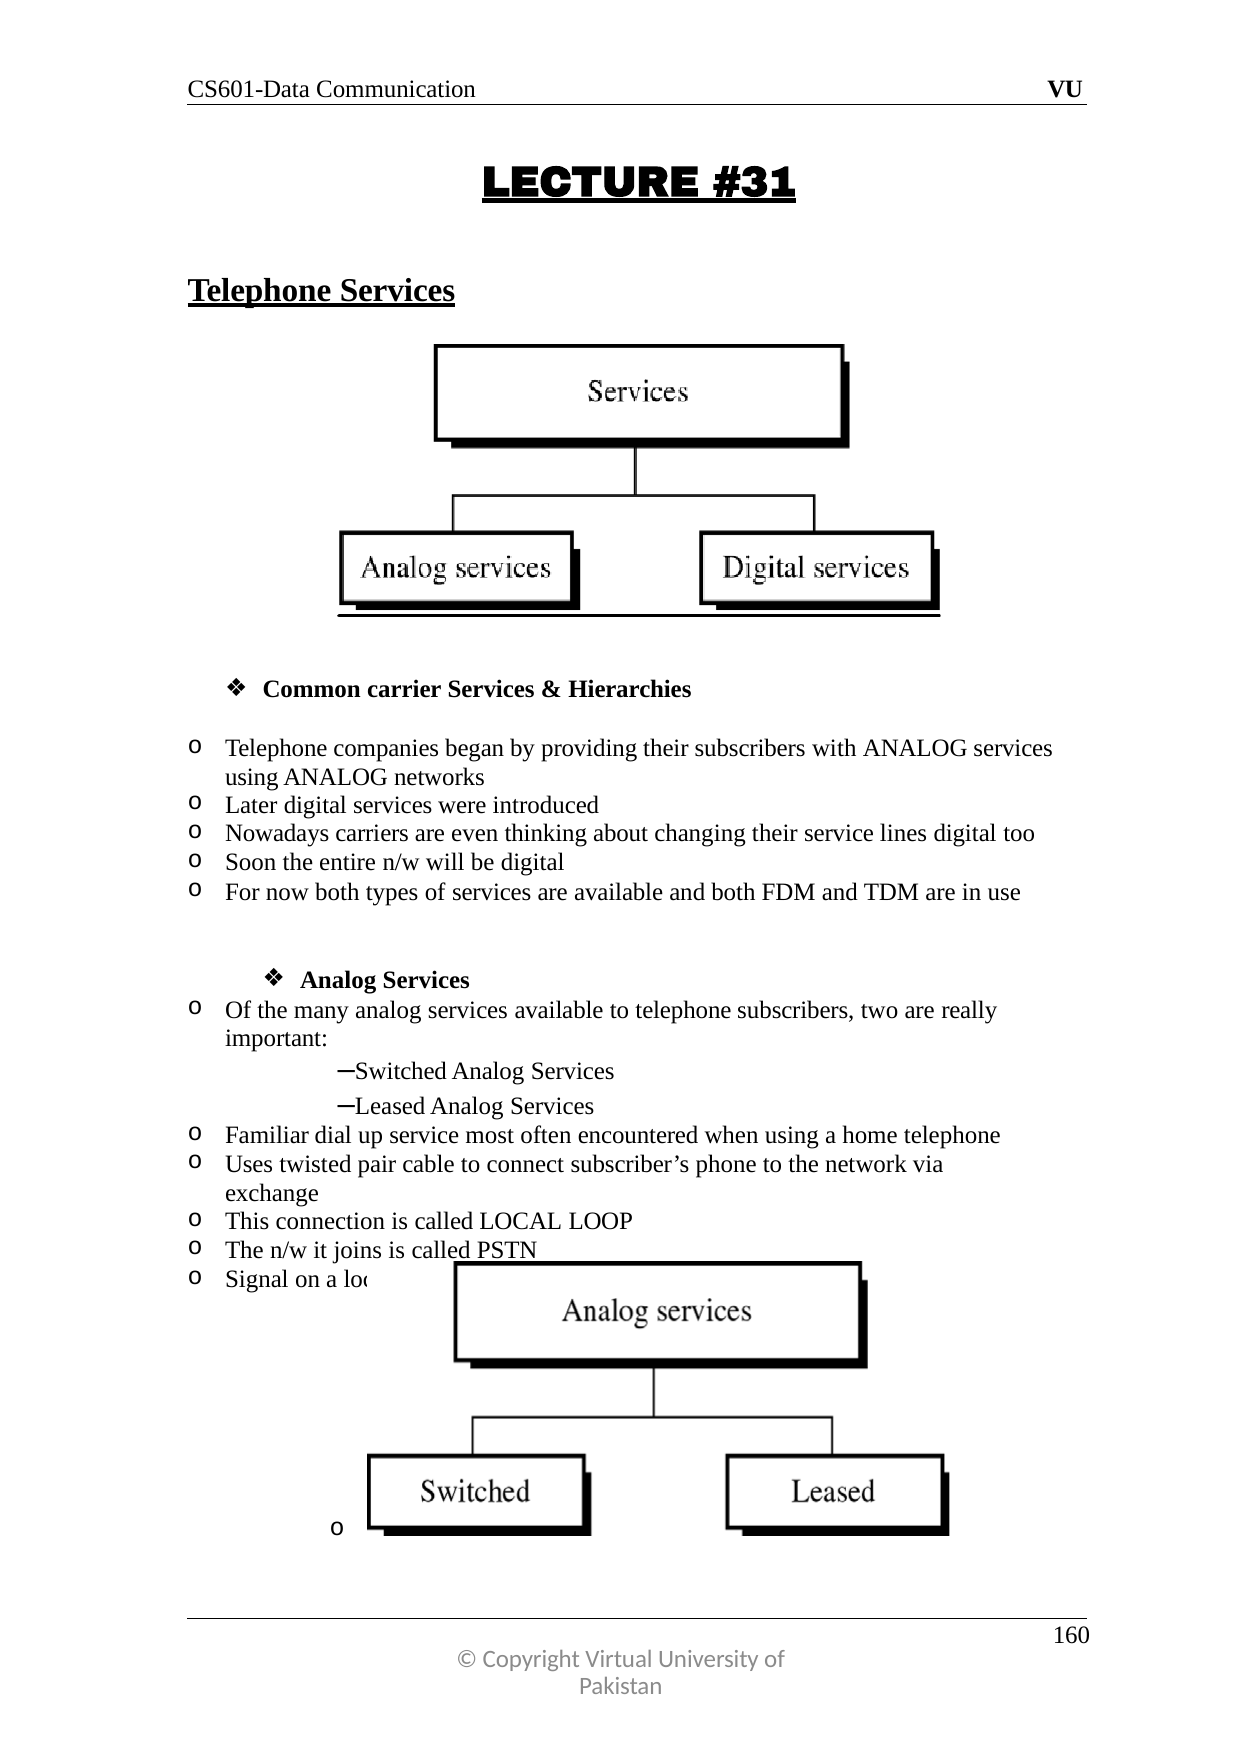

CS601-Data Communication
VU

LECTURE #31

Telephone Services

Common carrier Services & Hierarchies

Telephone companies began by providing their subscribers with ANALOG services  using ANALOG networks
Later digital services were introduced
Nowadays carriers are even thinking about changing their service lines digital too
Soon the entire n/w will be digital
For now both types of services are available and both FDM and TDM are in use

Analog Services
Of the many analog services available to telephone subscribers, two are really  important:
–Switched Analog Services
–Leased Analog Services
Familiar dial up service most often encountered when using a home telephone
Uses twisted pair cable to connect subscriber’s phone to the network via exchange
This connection is called LOCAL LOOP
The n/w it joins is called PSTN
Signal on a local loop is Analog and BW is usually b/w 0 and 4000 Hz

o

160
© Copyright Virtual University of Pakistan